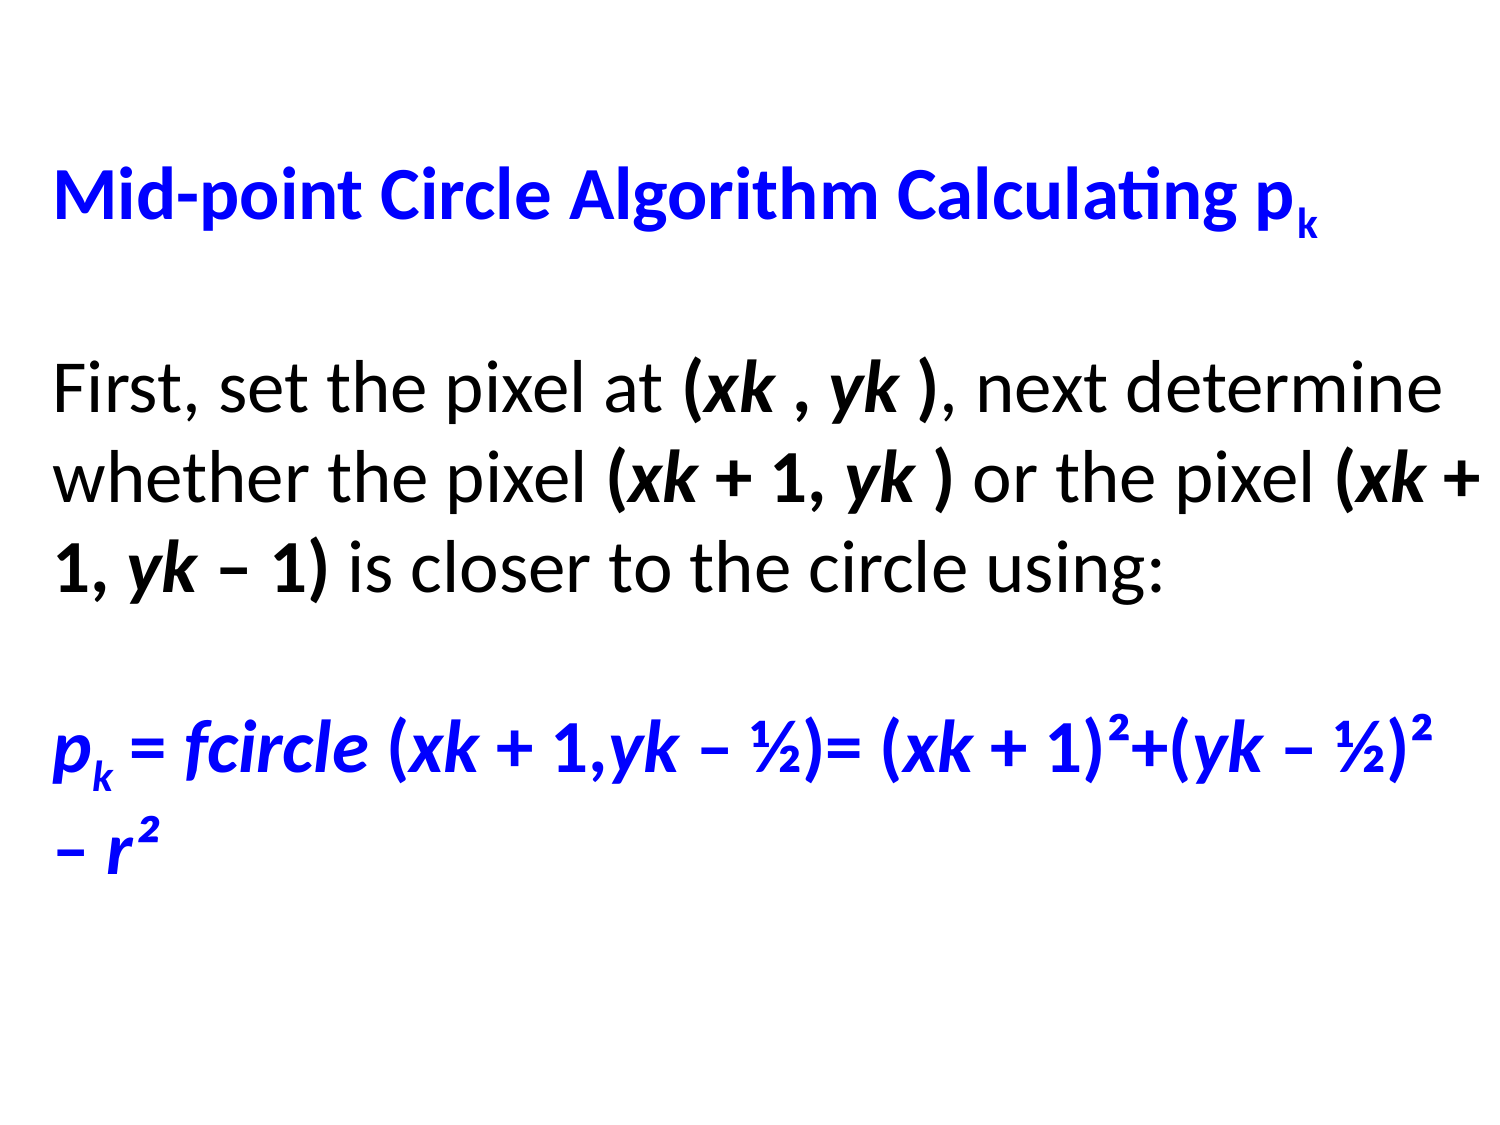

Mid-point Circle Algorithm Calculating pk

First, set the pixel at (xk , yk ), next determine whether the pixel (xk + 1, yk ) or the pixel (xk + 1, yk – 1) is closer to the circle using:

pk = fcircle (xk + 1,yk – ½)= (xk + 1)²+(yk – ½)² – r²